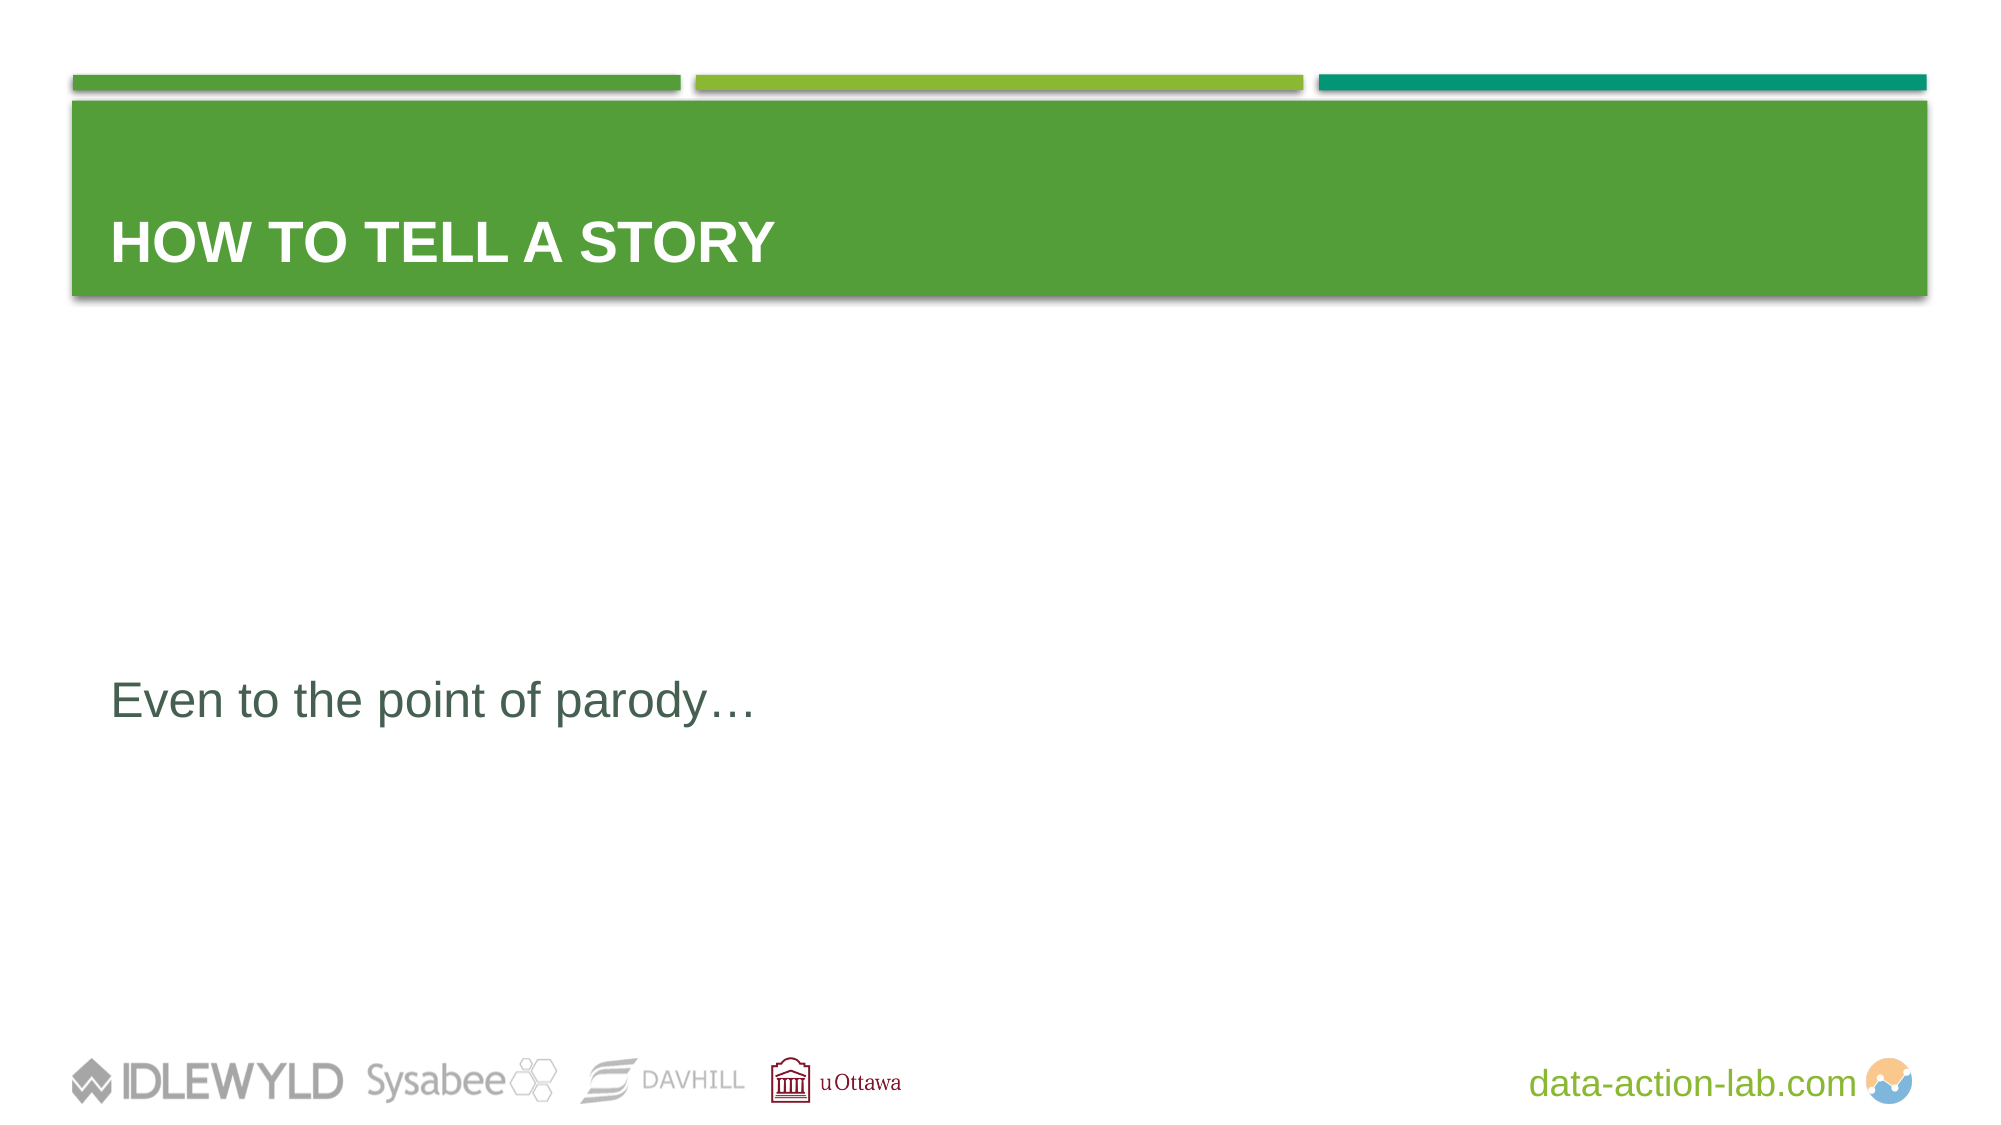

# HOW TO TELL A STORY
Even to the point of parody…